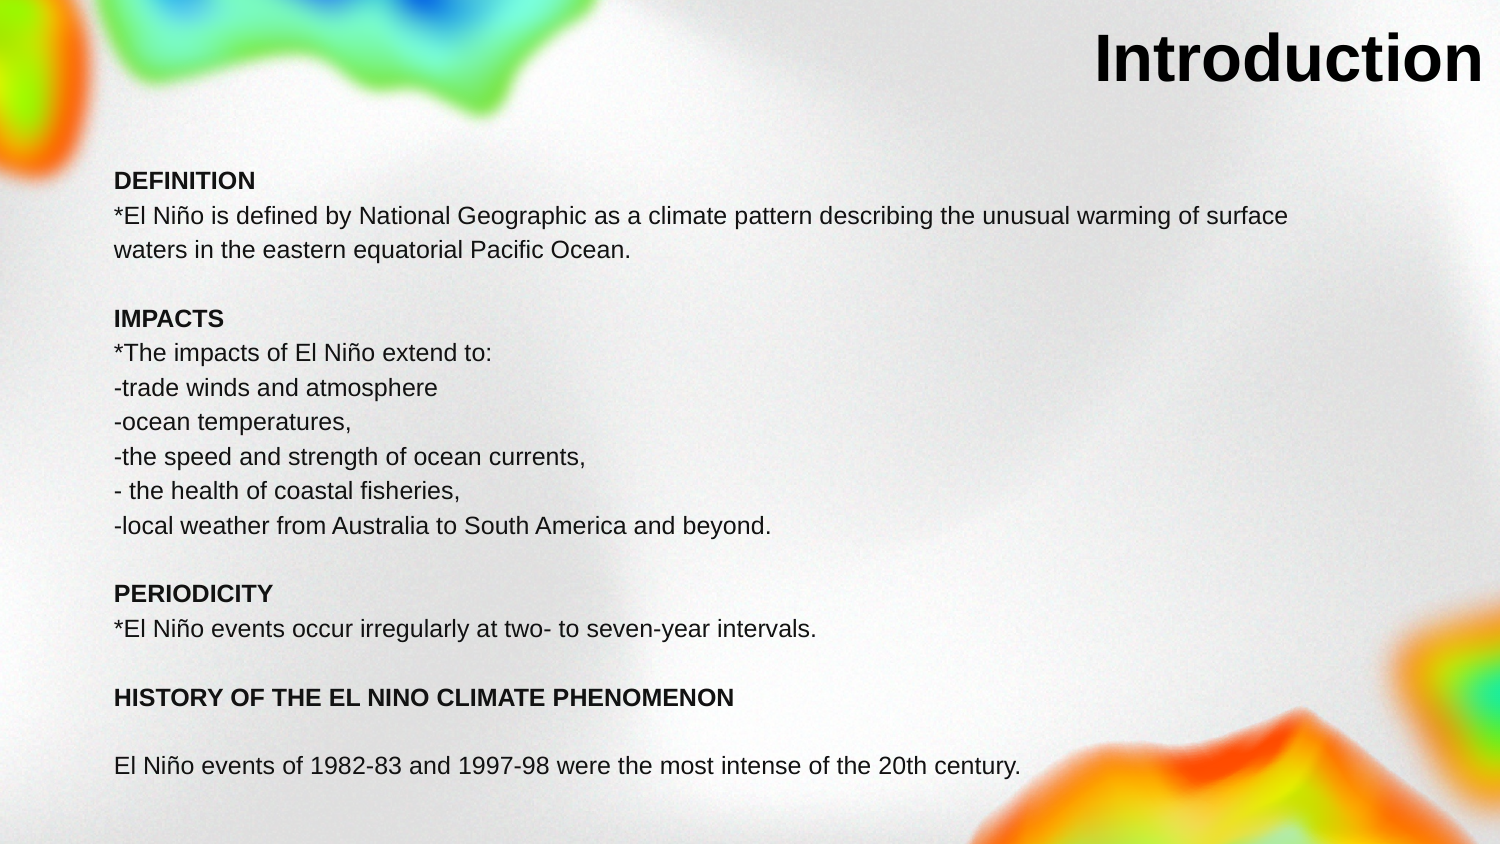

Introduction
DEFINITION
*El Niño is defined by National Geographic as a climate pattern describing the unusual warming of surface waters in the eastern equatorial Pacific Ocean.

IMPACTS
*The impacts of El Niño extend to:
-trade winds and atmosphere
-ocean temperatures,
-the speed and strength of ocean currents,
- the health of coastal fisheries,
-local weather from Australia to South America and beyond.

PERIODICITY
*El Niño events occur irregularly at two- to seven-year intervals.

HISTORY OF THE EL NINO CLIMATE PHENOMENON

El Niño events of 1982-83 and 1997-98 were the most intense of the 20th century.